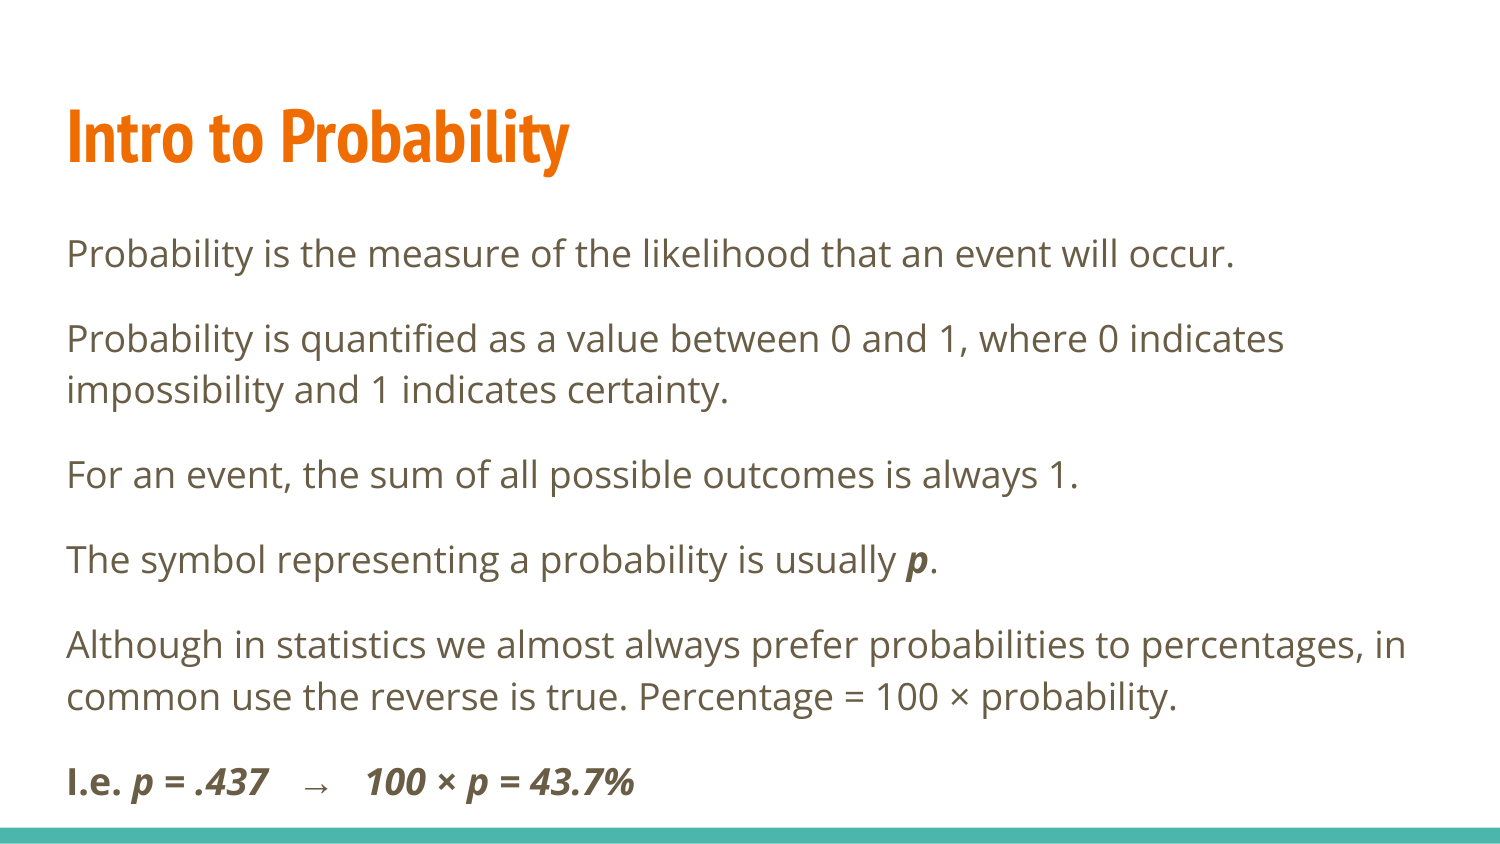

# Intro to Probability
Probability is the measure of the likelihood that an event will occur.
Probability is quantified as a value between 0 and 1, where 0 indicates impossibility and 1 indicates certainty.
For an event, the sum of all possible outcomes is always 1.
The symbol representing a probability is usually p.
Although in statistics we almost always prefer probabilities to percentages, in common use the reverse is true. Percentage = 100 × probability.
I.e. p = .437   →   100 × p = 43.7%